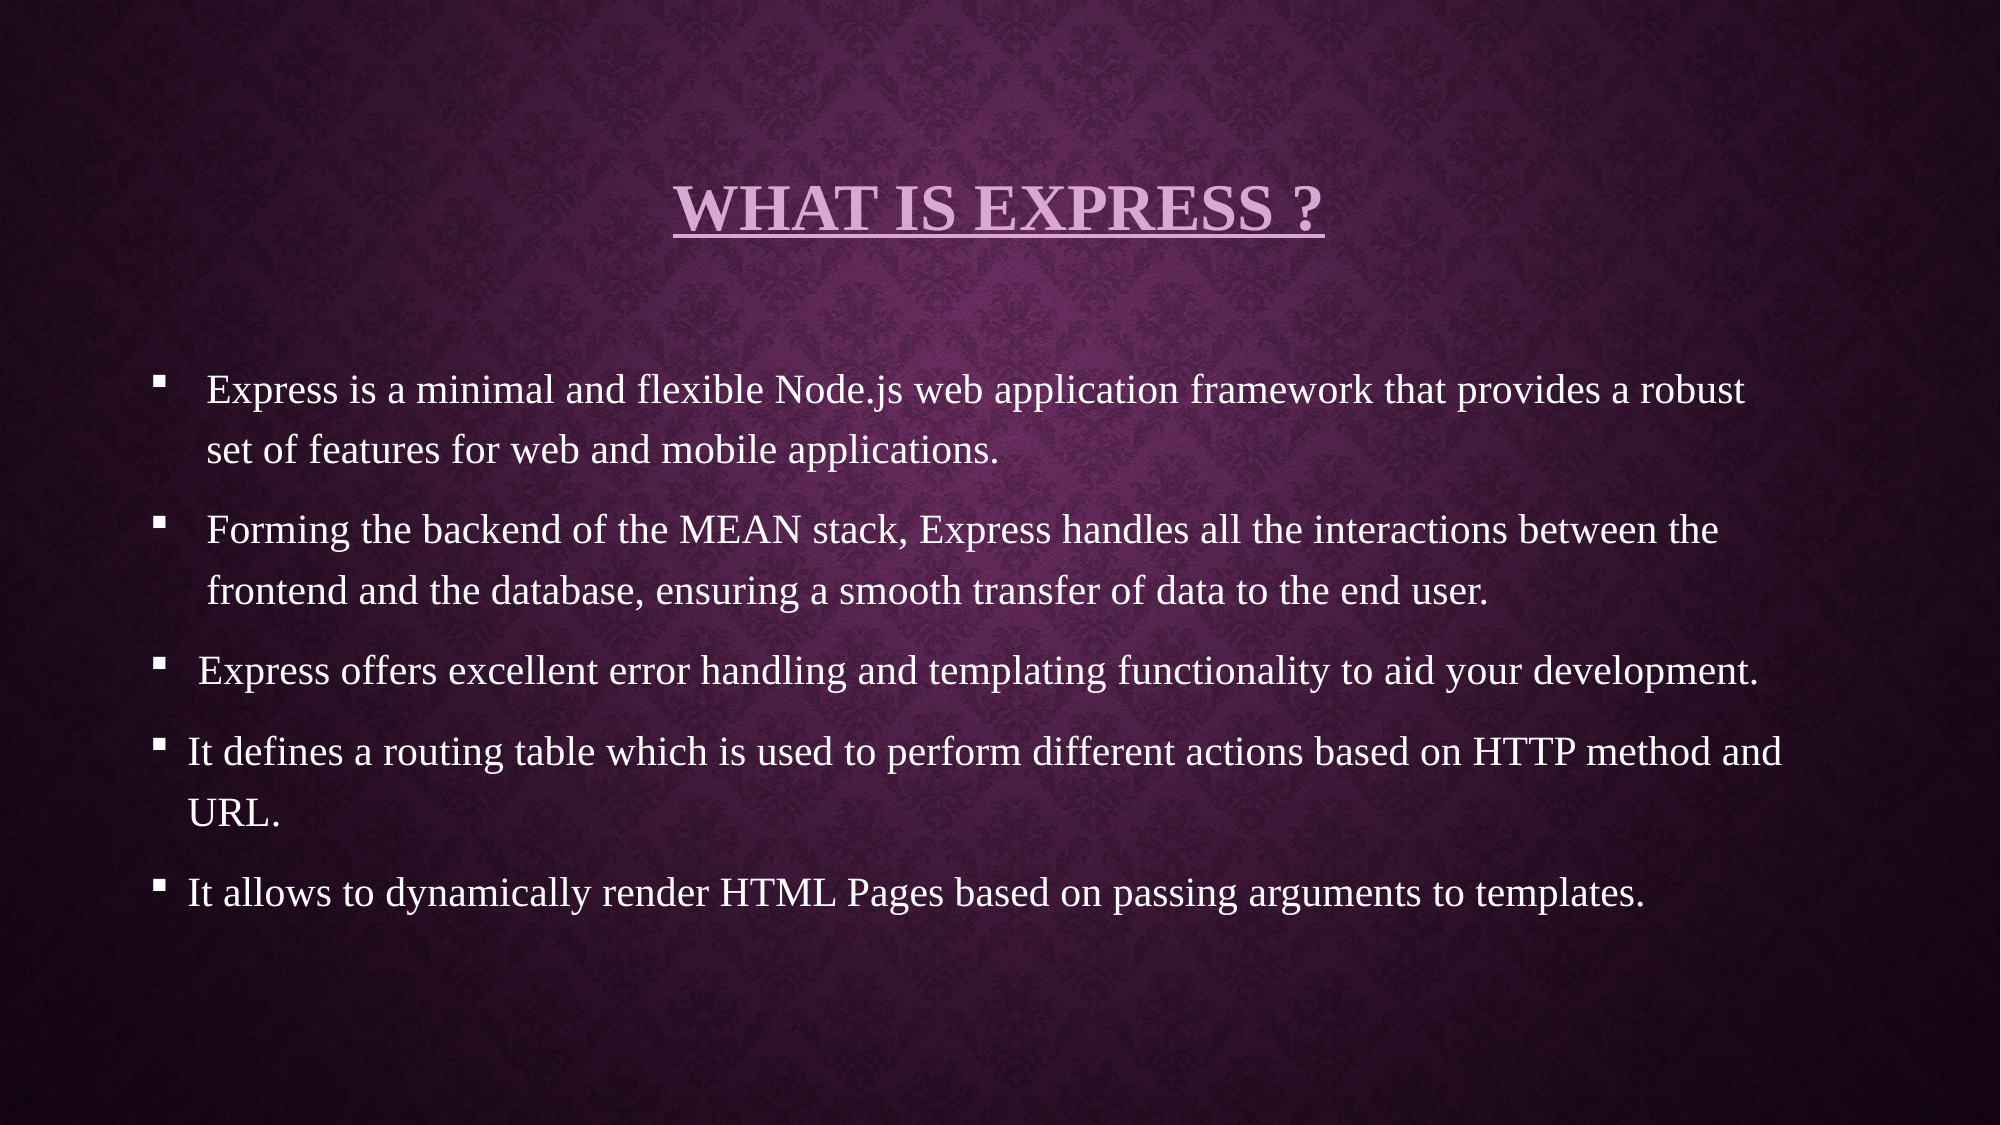

# What is Express ?
Express is a minimal and flexible Node.js web application framework that provides a robust set of features for web and mobile applications.
Forming the backend of the MEAN stack, Express handles all the interactions between the frontend and the database, ensuring a smooth transfer of data to the end user.
 Express offers excellent error handling and templating functionality to aid your development.
It defines a routing table which is used to perform different actions based on HTTP method and URL.
It allows to dynamically render HTML Pages based on passing arguments to templates.